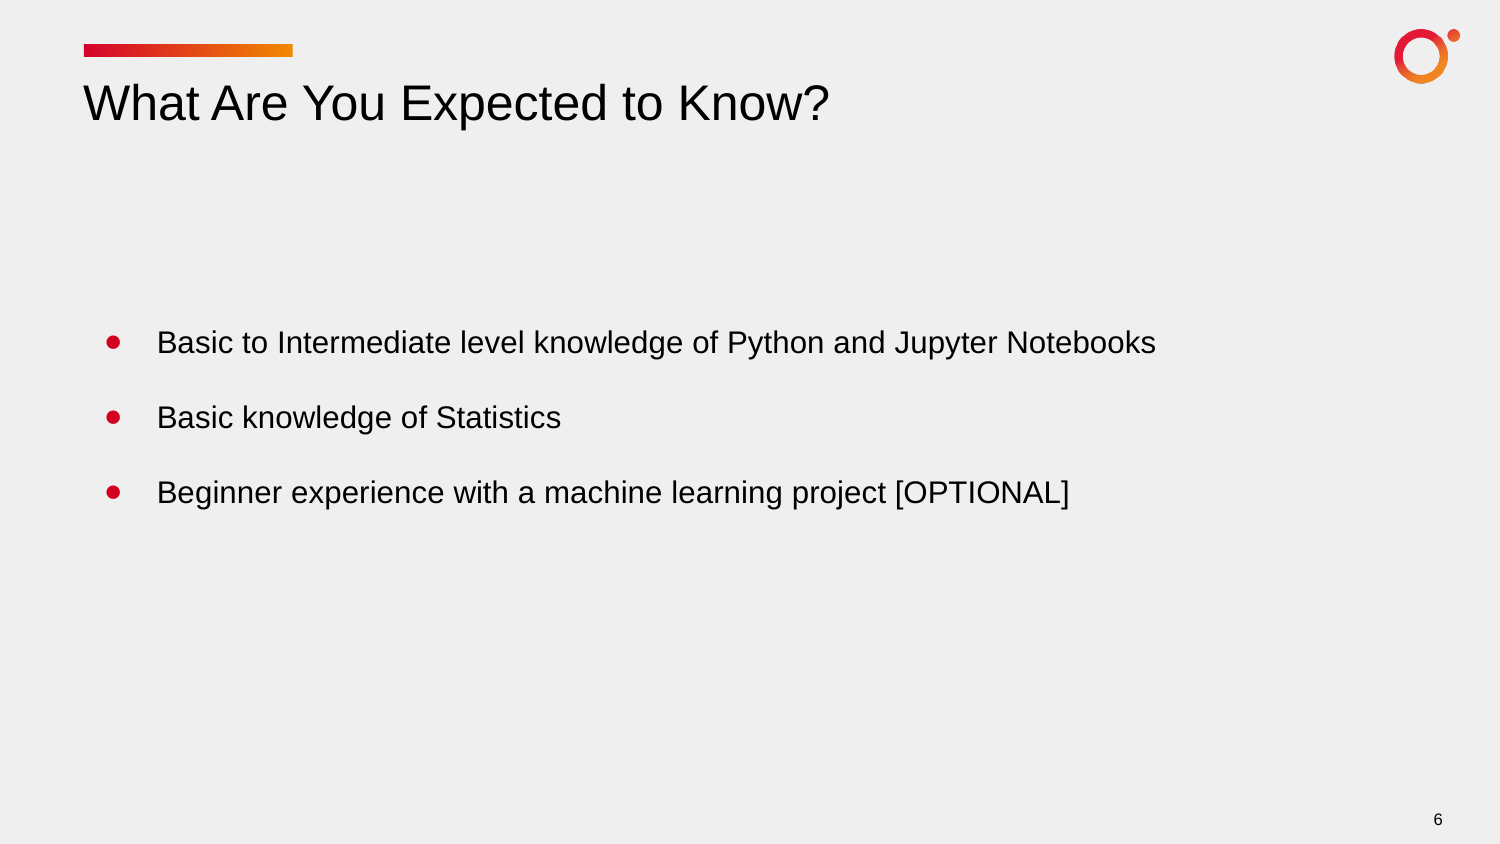

# What Are You Expected to Know?

Basic to Intermediate level knowledge of Python and Jupyter Notebooks
Basic knowledge of Statistics
Beginner experience with a machine learning project [OPTIONAL]

6